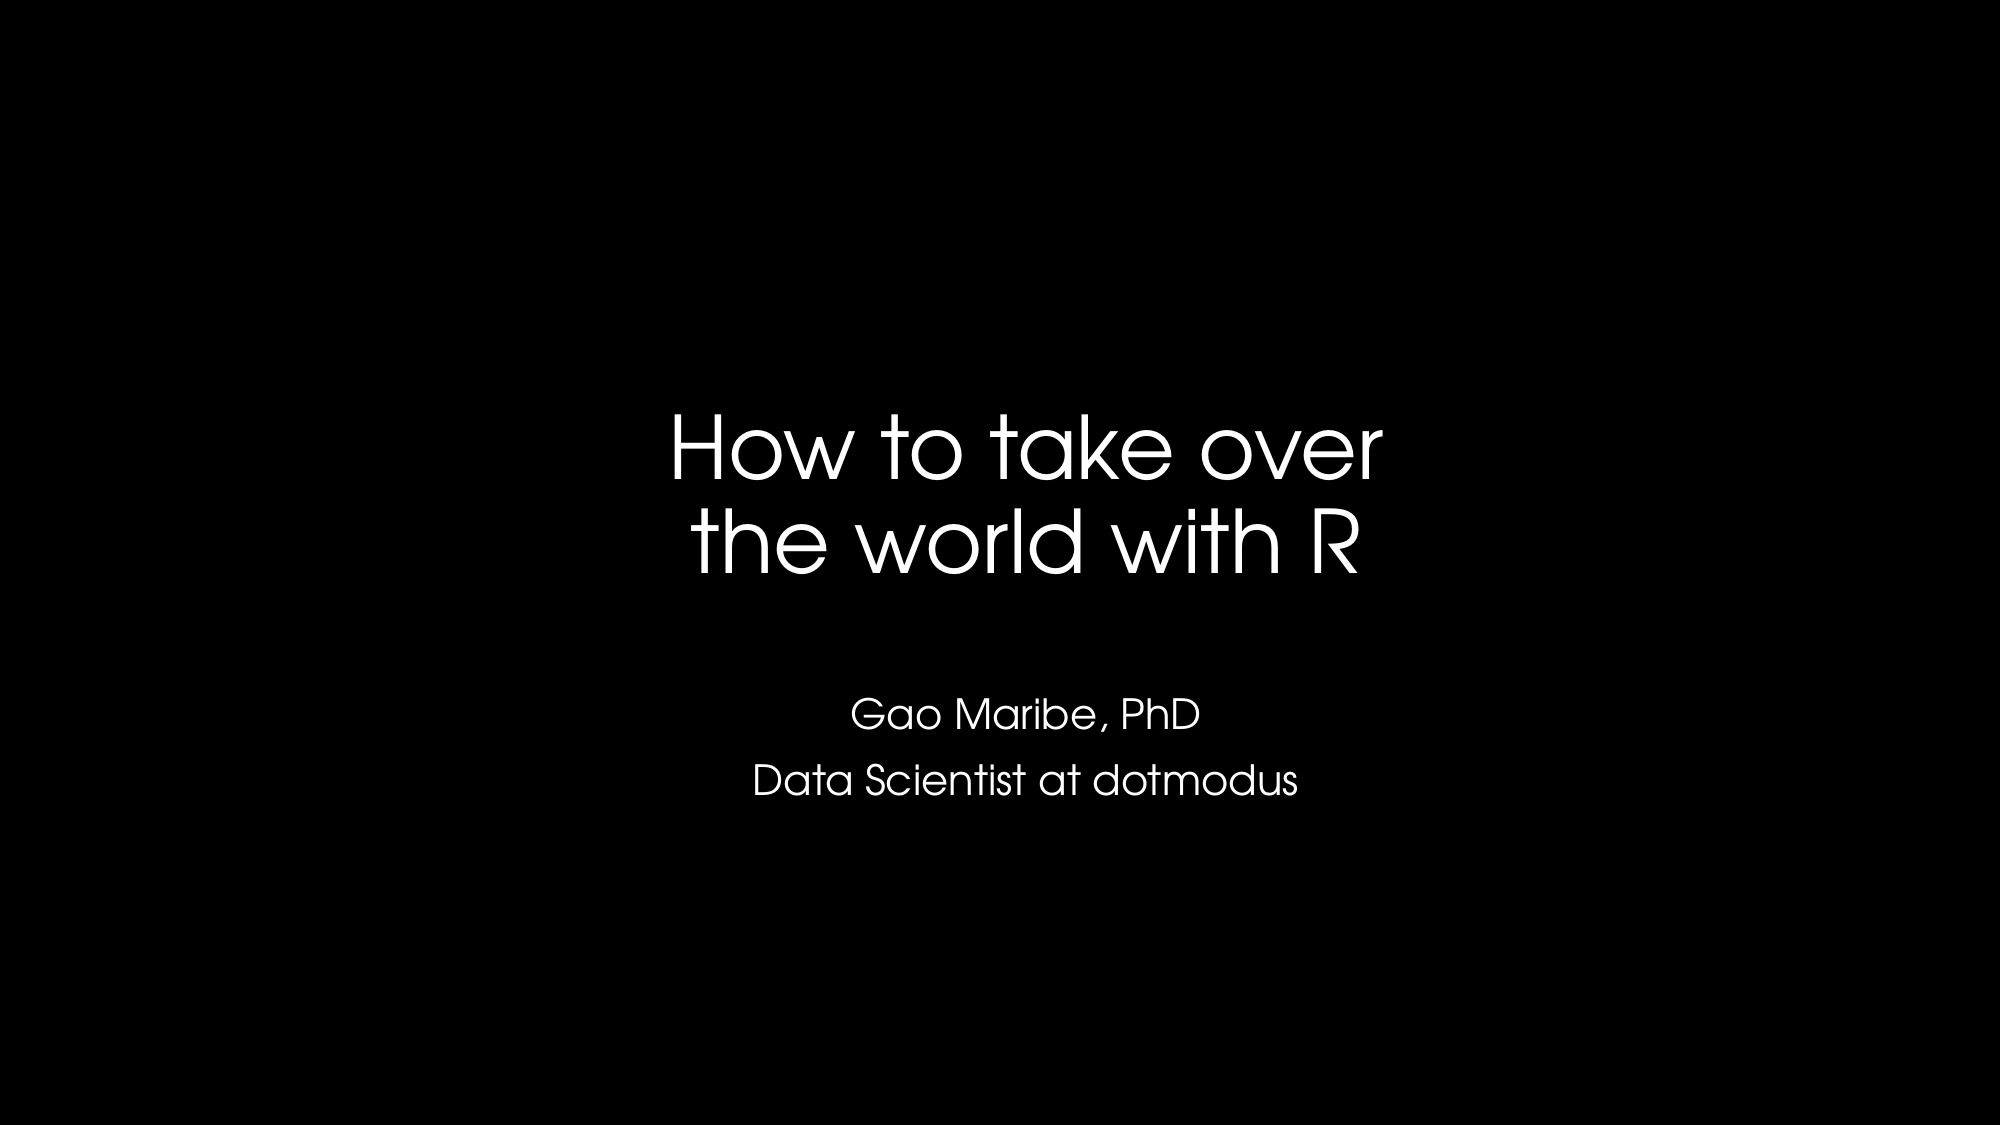

# How to take over the world with R

Gao Maribe, PhD
Data Scientist at dotmodus